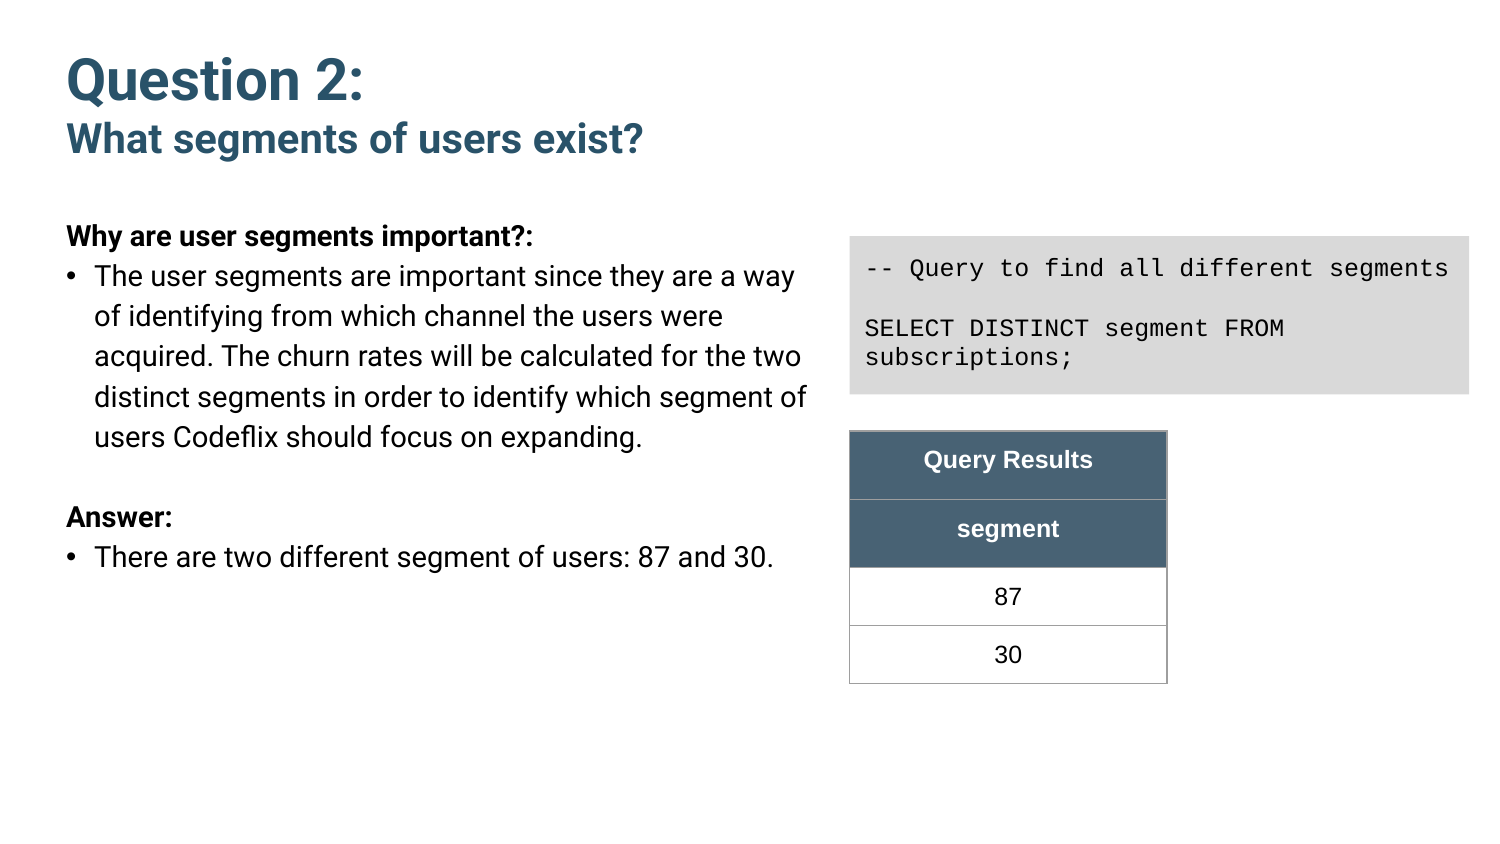

Question 2:
What segments of users exist?

Why are user segments important?:
The user segments are important since they are a way of identifying from which channel the users were acquired. The churn rates will be calculated for the two distinct segments in order to identify which segment of users Codeflix should focus on expanding.

Answer:
There are two different segment of users: 87 and 30.
-- Query to find all different segments

SELECT DISTINCT segment FROM subscriptions;

| Query Results |
| --- |
| segment |
| 87 |
| 30 |